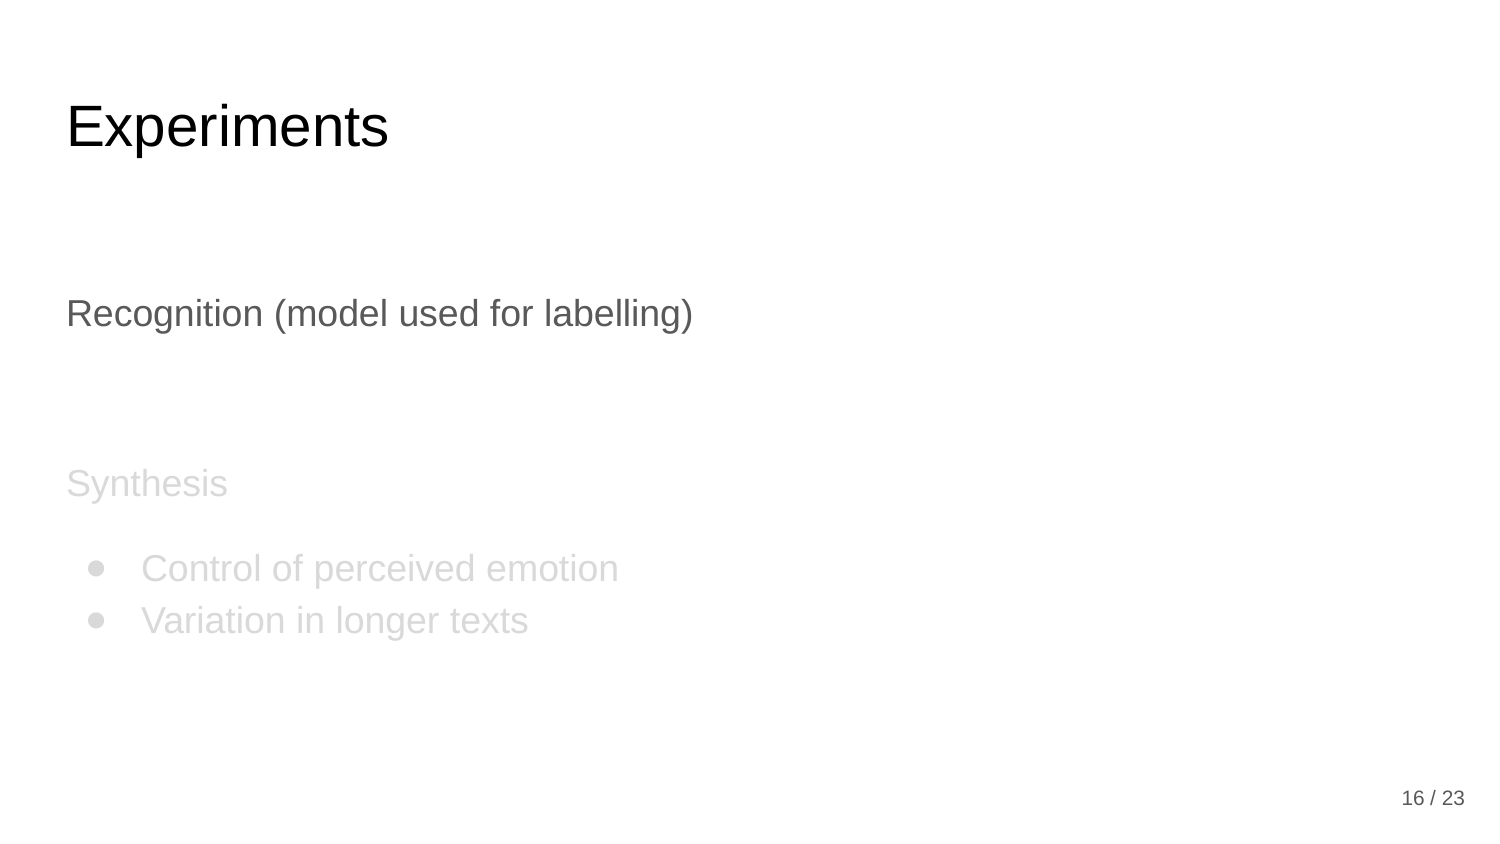

# Experiments

Recognition (model used for labelling)

Synthesis
Control of perceived emotion
Variation in longer texts
16 / 23